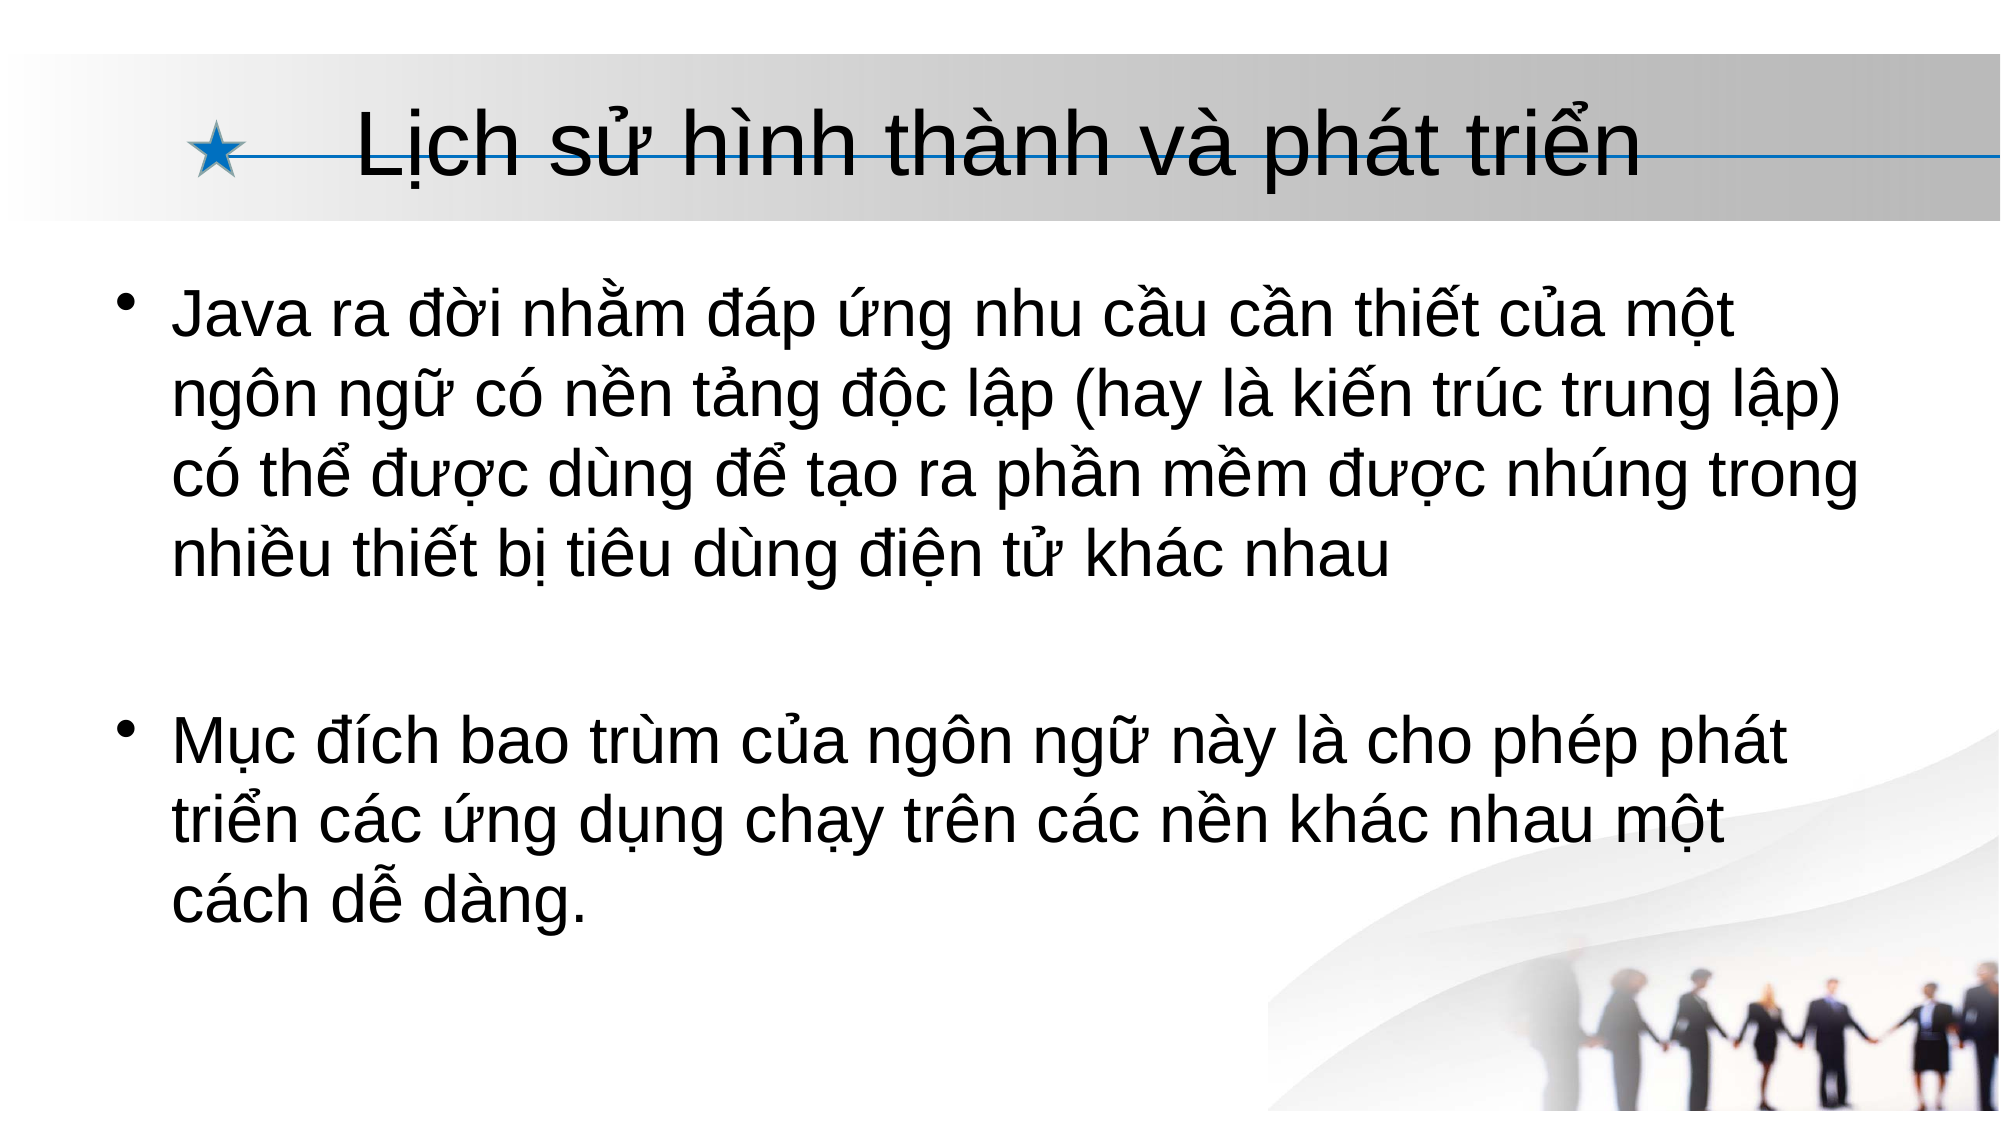

# Lịch sử hình thành và phát triển
Java ra đời nhằm đáp ứng nhu cầu cần thiết của một ngôn ngữ có nền tảng độc lập (hay là kiến trúc trung lập) có thể được dùng để tạo ra phần mềm được nhúng trong nhiều thiết bị tiêu dùng điện tử khác nhau

Mục đích bao trùm của ngôn ngữ này là cho phép phát triển các ứng dụng chạy trên các nền khác nhau một cách dễ dàng.
4